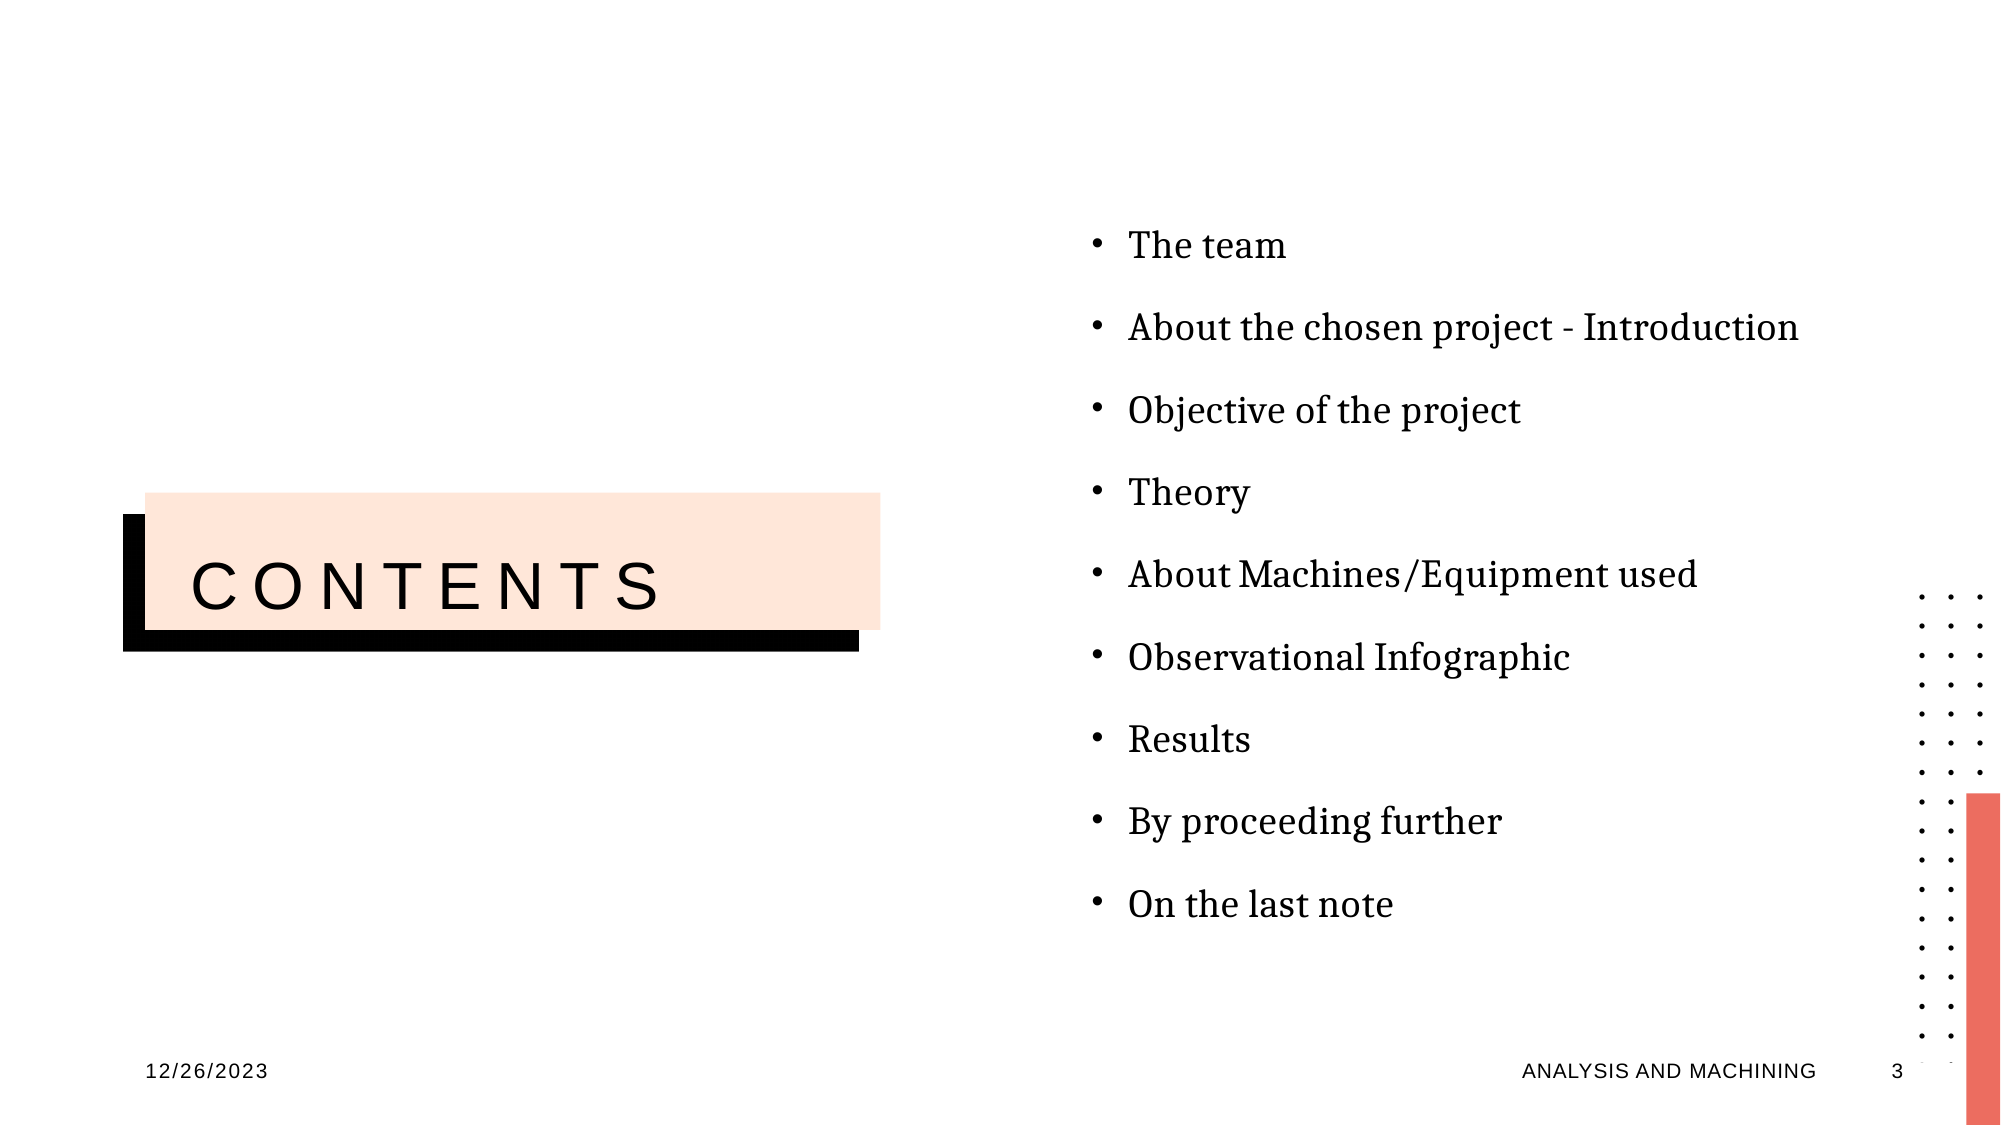

The team
About the chosen project - Introduction
Objective of the project
Theory
About Machines/Equipment used
Observational Infographic
Results
By proceeding further
On the last note

# contents
12/26/2023
ANALYSIS AND MACHINING
3